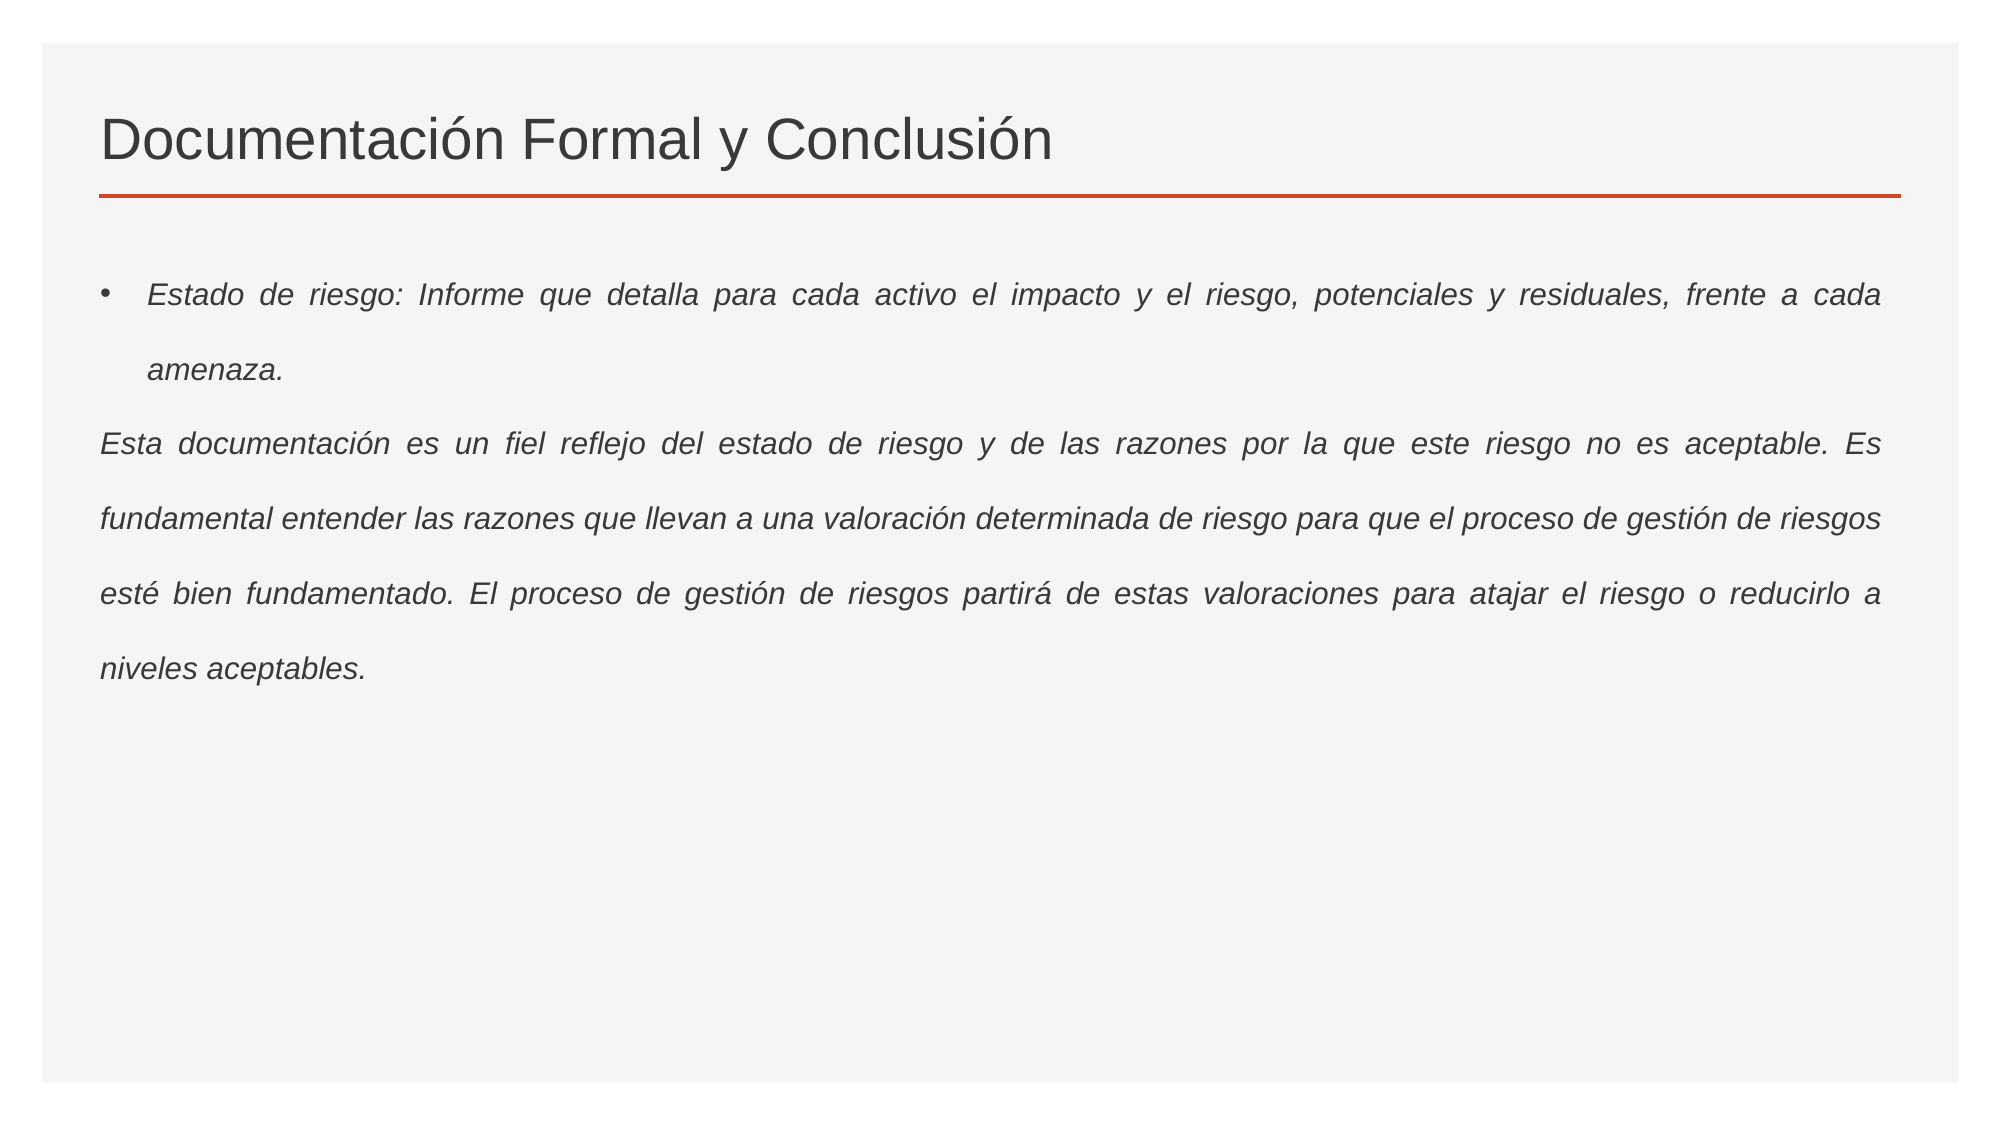

# Documentación Formal y Conclusión
Estado de riesgo: Informe que detalla para cada activo el impacto y el riesgo, potenciales y residuales, frente a cada amenaza.
Esta documentación es un fiel reflejo del estado de riesgo y de las razones por la que este riesgo no es aceptable. Es fundamental entender las razones que llevan a una valoración determinada de riesgo para que el proceso de gestión de riesgos esté bien fundamentado. El proceso de gestión de riesgos partirá de estas valoraciones para atajar el riesgo o reducirlo a niveles aceptables.